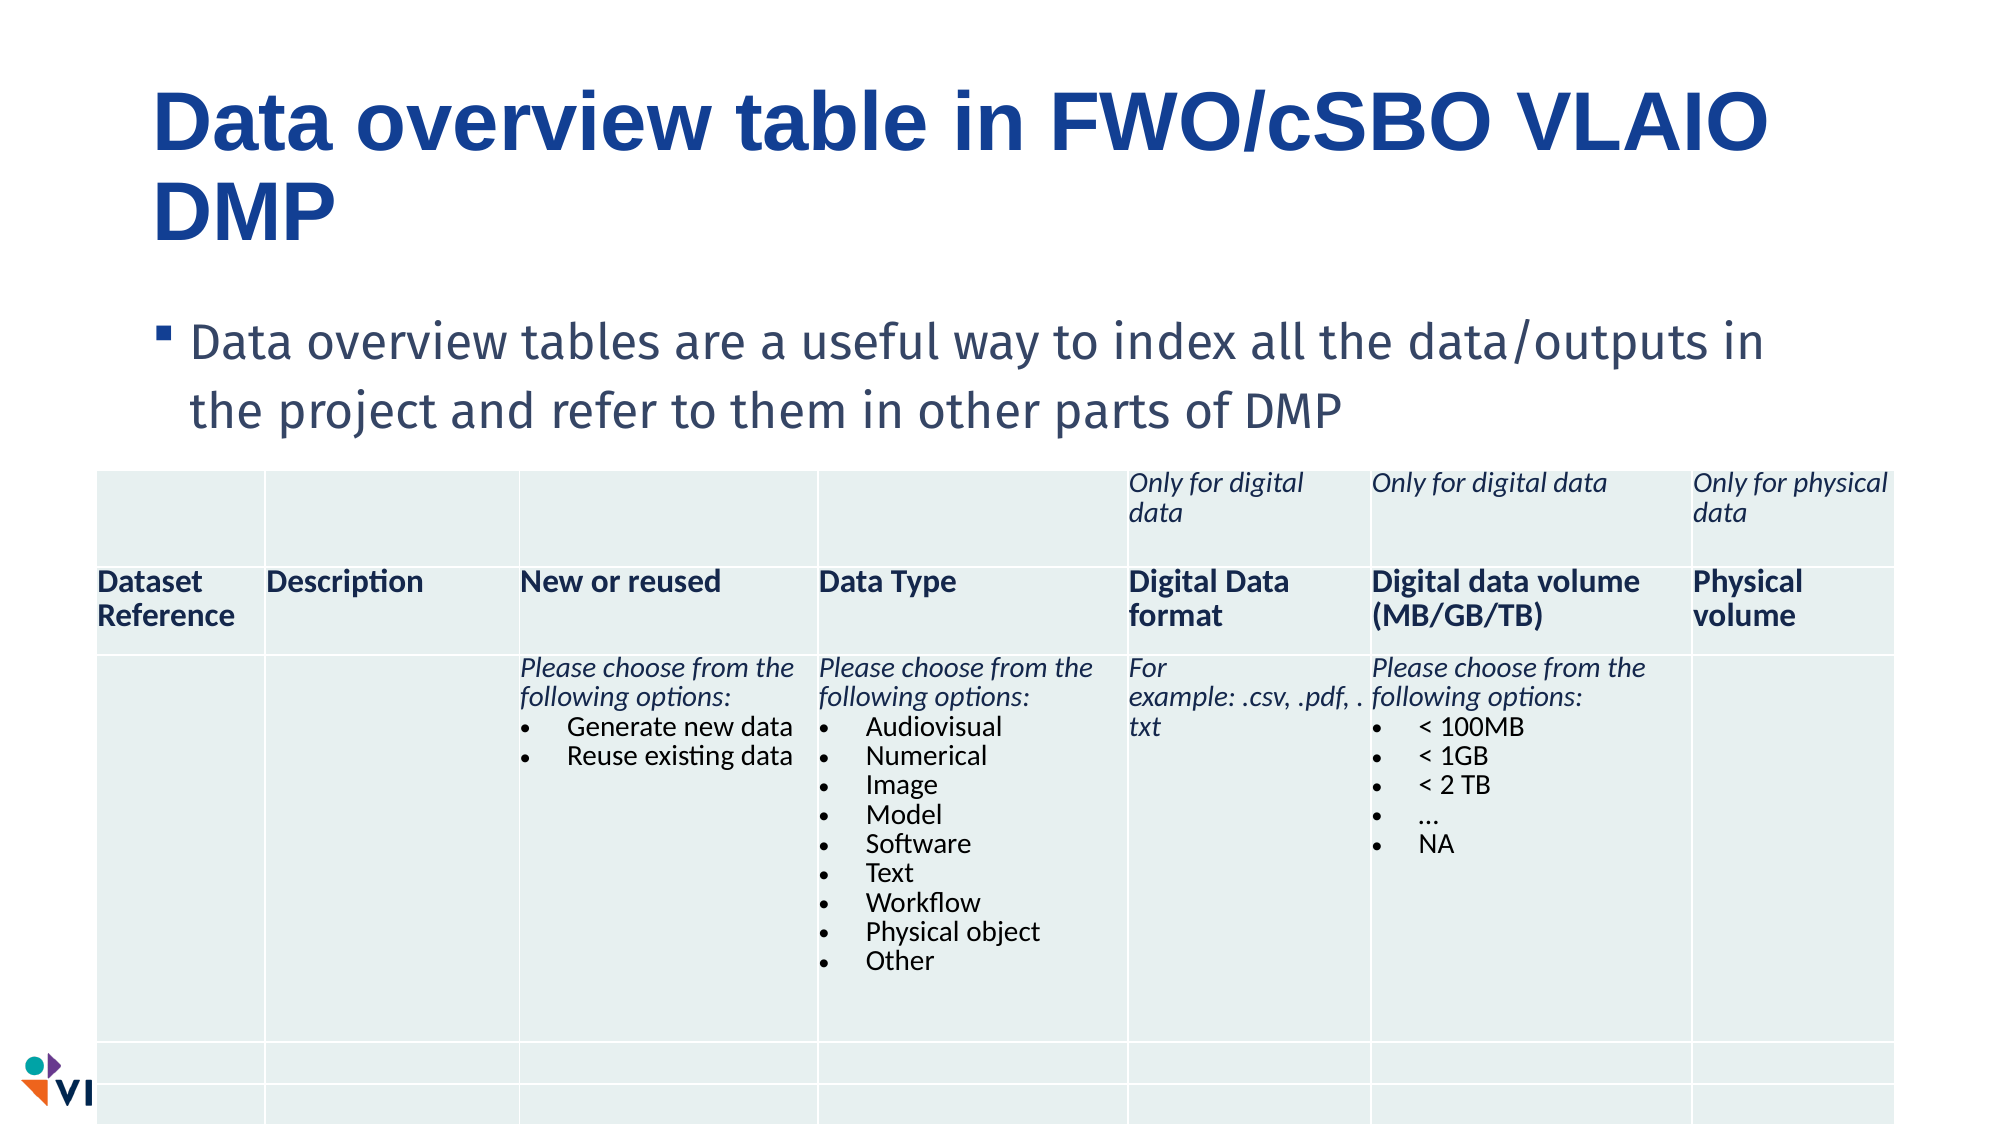

# Data overview table in FWO/cSBO VLAIO DMP
Data overview tables are a useful way to index all the data/outputs in the project and refer to them in other parts of DMP
|  |  |  |  | Only for digital data | Only for digital data | Only for physical data |
| --- | --- | --- | --- | --- | --- | --- |
| Dataset Reference | Description | New or reused | Data Type | Digital Data format | Digital data volume (MB/GB/TB) | Physical volume |
|  |  | Please choose from the following options: Generate new data Reuse existing data | Please choose from the following options: Audiovisual Numerical Image Model Software Text Workflow Physical object Other | For example: .csv, .pdf, .txt | Please choose from the following options: < 100MB < 1GB < 2 TB … NA |  |
|  |  |  |  |  |  |  |
|  |  |  |  |  |  |  |